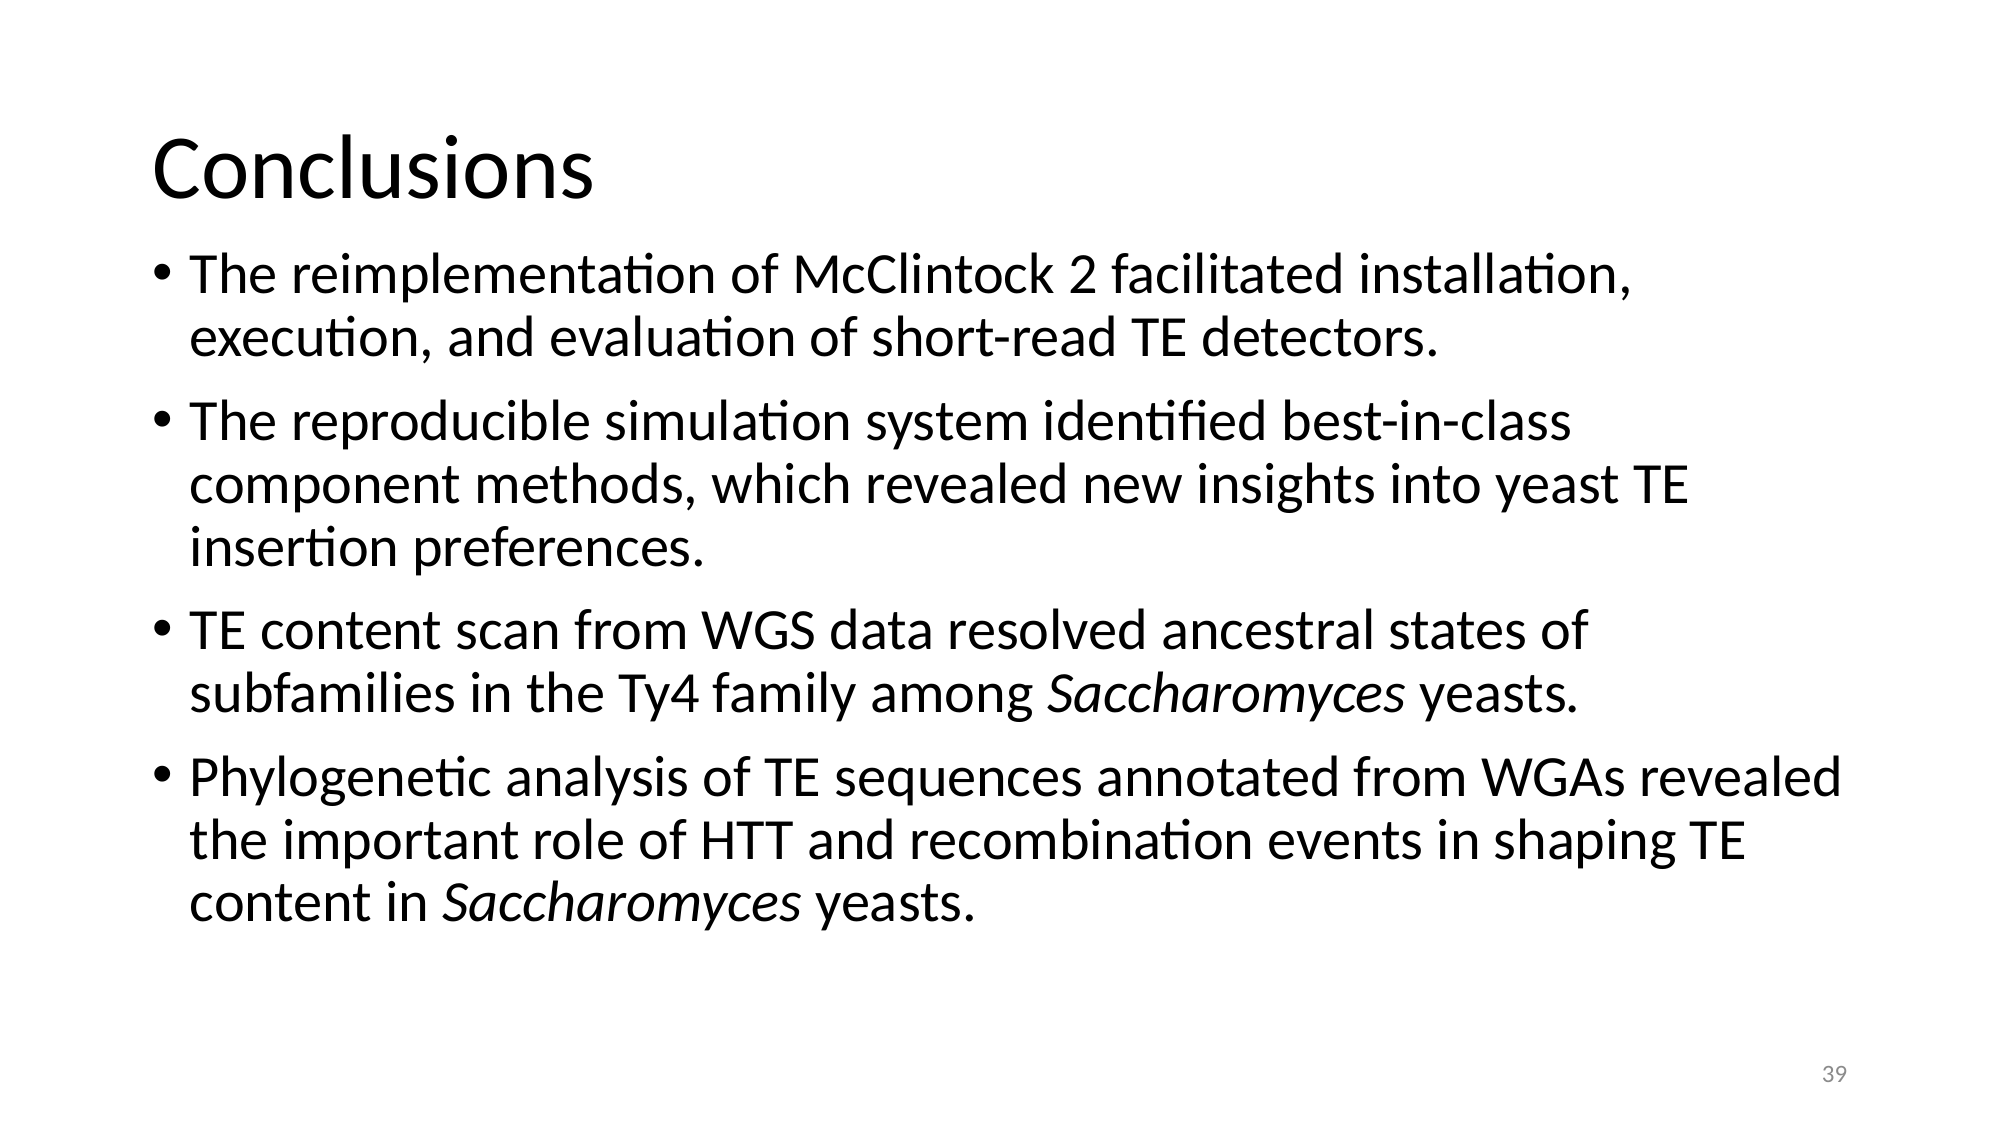

# Conclusions
The reimplementation of McClintock 2 facilitated installation, execution, and evaluation of short-read TE detectors.
The reproducible simulation system identified best-in-class component methods, which revealed new insights into yeast TE insertion preferences.
TE content scan from WGS data resolved ancestral states of subfamilies in the Ty4 family among Saccharomyces yeasts.
Phylogenetic analysis of TE sequences annotated from WGAs revealed the important role of HTT and recombination events in shaping TE content in Saccharomyces yeasts.
39